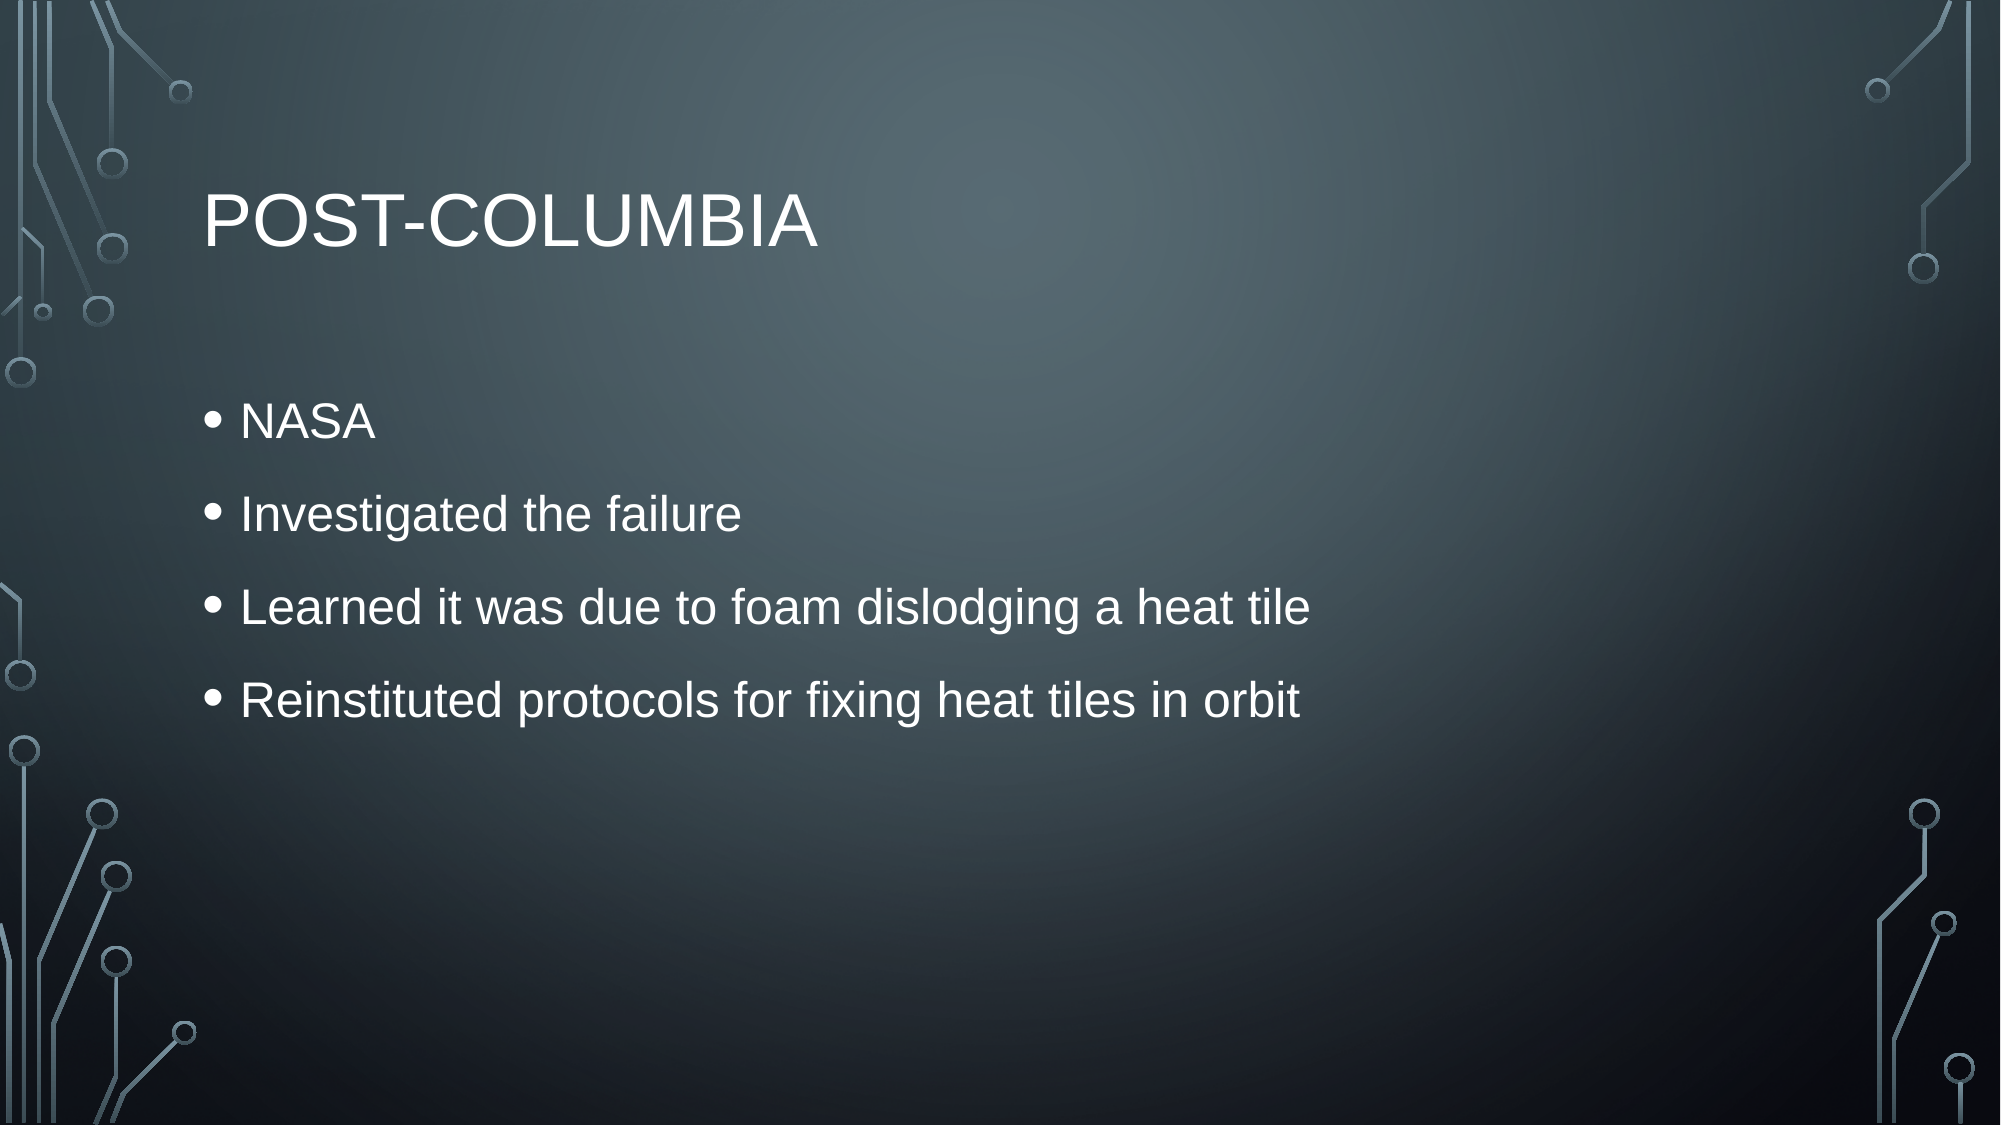

# Post-Columbia
NASA
Investigated the failure
Learned it was due to foam dislodging a heat tile
Reinstituted protocols for fixing heat tiles in orbit